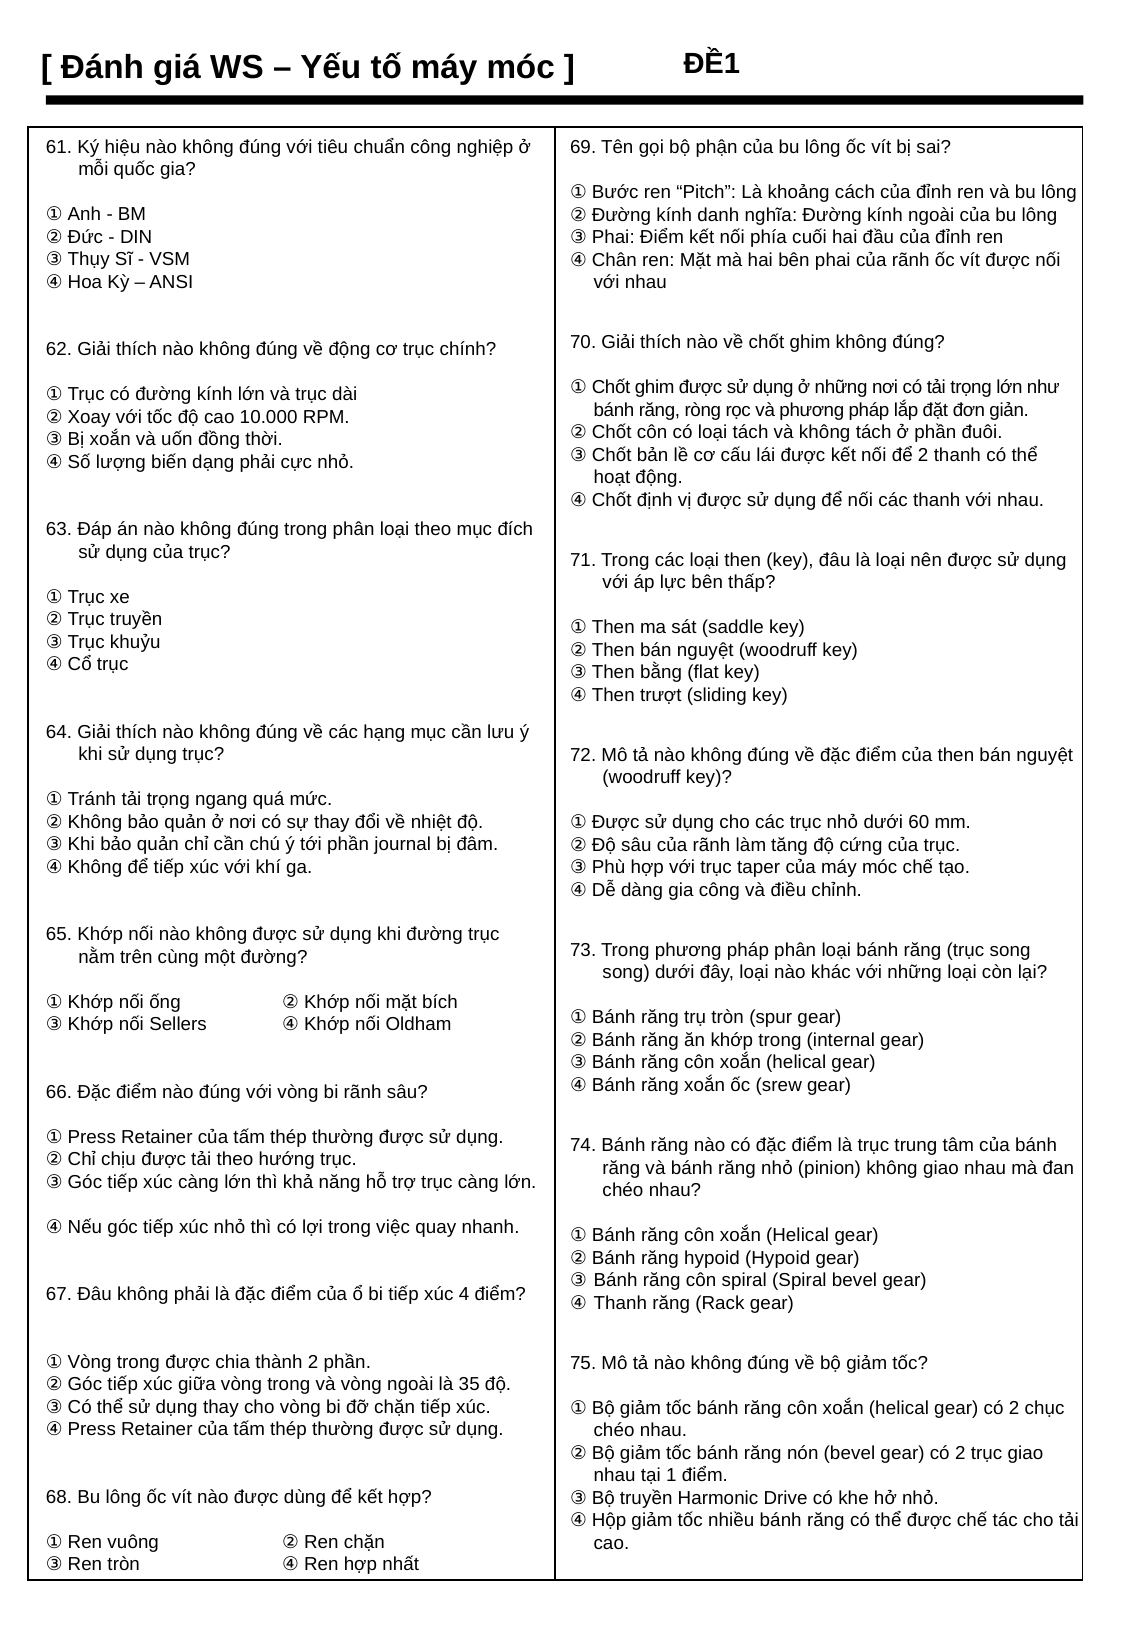

[ Đánh giá WS – Yếu tố máy móc ]
ĐỀ1

61. Ký hiệu nào không đúng với tiêu chuẩn công nghiệp ở mỗi quốc gia?

① Anh - BM
② Đức - DIN
③ Thụy Sĩ - VSM
④ Hoa Kỳ – ANSI

62. Giải thích nào không đúng về động cơ trục chính?

① Trục có đường kính lớn và trục dài
② Xoay với tốc độ cao 10.000 RPM.
③ Bị xoắn và uốn đồng thời.
④ Số lượng biến dạng phải cực nhỏ.

63. Đáp án nào không đúng trong phân loại theo mục đích sử dụng của trục?

① Trục xe
② Trục truyền
③ Trục khuỷu
④ Cổ trục

64. Giải thích nào không đúng về các hạng mục cần lưu ý khi sử dụng trục?

① Tránh tải trọng ngang quá mức.
② Không bảo quản ở nơi có sự thay đổi về nhiệt độ.
③ Khi bảo quản chỉ cần chú ý tới phần journal bị đâm.
④ Không để tiếp xúc với khí ga.

65. Khớp nối nào không được sử dụng khi đường trục nằm trên cùng một đường?

① Khớp nối ống	② Khớp nối mặt bích
③ Khớp nối Sellers	④ Khớp nối Oldham

66. Đặc điểm nào đúng với vòng bi rãnh sâu?

① Press Retainer của tấm thép thường được sử dụng.
② Chỉ chịu được tải theo hướng trục.
③ Góc tiếp xúc càng lớn thì khả năng hỗ trợ trục càng lớn.
④ Nếu góc tiếp xúc nhỏ thì có lợi trong việc quay nhanh.

67. Đâu không phải là đặc điểm của ổ bi tiếp xúc 4 điểm?

① Vòng trong được chia thành 2 phần.
② Góc tiếp xúc giữa vòng trong và vòng ngoài là 35 độ.
③ Có thể sử dụng thay cho vòng bi đỡ chặn tiếp xúc.
④ Press Retainer của tấm thép thường được sử dụng.

68. Bu lông ốc vít nào được dùng để kết hợp?

① Ren vuông	② Ren chặn
③ Ren tròn	④ Ren hợp nhất

69. Tên gọi bộ phận của bu lông ốc vít bị sai?

① Bước ren “Pitch”: Là khoảng cách của đỉnh ren và bu lông
② Đường kính danh nghĩa: Đường kính ngoài của bu lông
③ Phai: Điểm kết nối phía cuối hai đầu của đỉnh ren
④ Chân ren: Mặt mà hai bên phai của rãnh ốc vít được nối với nhau

70. Giải thích nào về chốt ghim không đúng?

① Chốt ghim được sử dụng ở những nơi có tải trọng lớn như bánh răng, ròng rọc và phương pháp lắp đặt đơn giản.
② Chốt côn có loại tách và không tách ở phần đuôi.
③ Chốt bản lề cơ cấu lái được kết nối để 2 thanh có thể hoạt động.
④ Chốt định vị được sử dụng để nối các thanh với nhau.

71. Trong các loại then (key), đâu là loại nên được sử dụng với áp lực bên thấp?

① Then ma sát (saddle key)
② Then bán nguyệt (woodruff key)
③ Then bằng (flat key)
④ Then trượt (sliding key)

72. Mô tả nào không đúng về đặc điểm của then bán nguyệt (woodruff key)?

① Được sử dụng cho các trục nhỏ dưới 60 mm.
② Độ sâu của rãnh làm tăng độ cứng của trục.
③ Phù hợp với trục taper của máy móc chế tạo.
④ Dễ dàng gia công và điều chỉnh.

73. Trong phương pháp phân loại bánh răng (trục song song) dưới đây, loại nào khác với những loại còn lại?

① Bánh răng trụ tròn (spur gear)
② Bánh răng ăn khớp trong (internal gear)
③ Bánh răng côn xoắn (helical gear)
④ Bánh răng xoắn ốc (srew gear)

74. Bánh răng nào có đặc điểm là trục trung tâm của bánh răng và bánh răng nhỏ (pinion) không giao nhau mà đan chéo nhau?

① Bánh răng côn xoắn (Helical gear)
② Bánh răng hypoid (Hypoid gear)
Bánh răng côn spiral (Spiral bevel gear)
Thanh răng (Rack gear)

75. Mô tả nào không đúng về bộ giảm tốc?

① Bộ giảm tốc bánh răng côn xoắn (helical gear) có 2 chục chéo nhau.
② Bộ giảm tốc bánh răng nón (bevel gear) có 2 trục giao nhau tại 1 điểm.
③ Bộ truyền Harmonic Drive có khe hở nhỏ.
④ Hộp giảm tốc nhiều bánh răng có thể được chế tác cho tải cao.